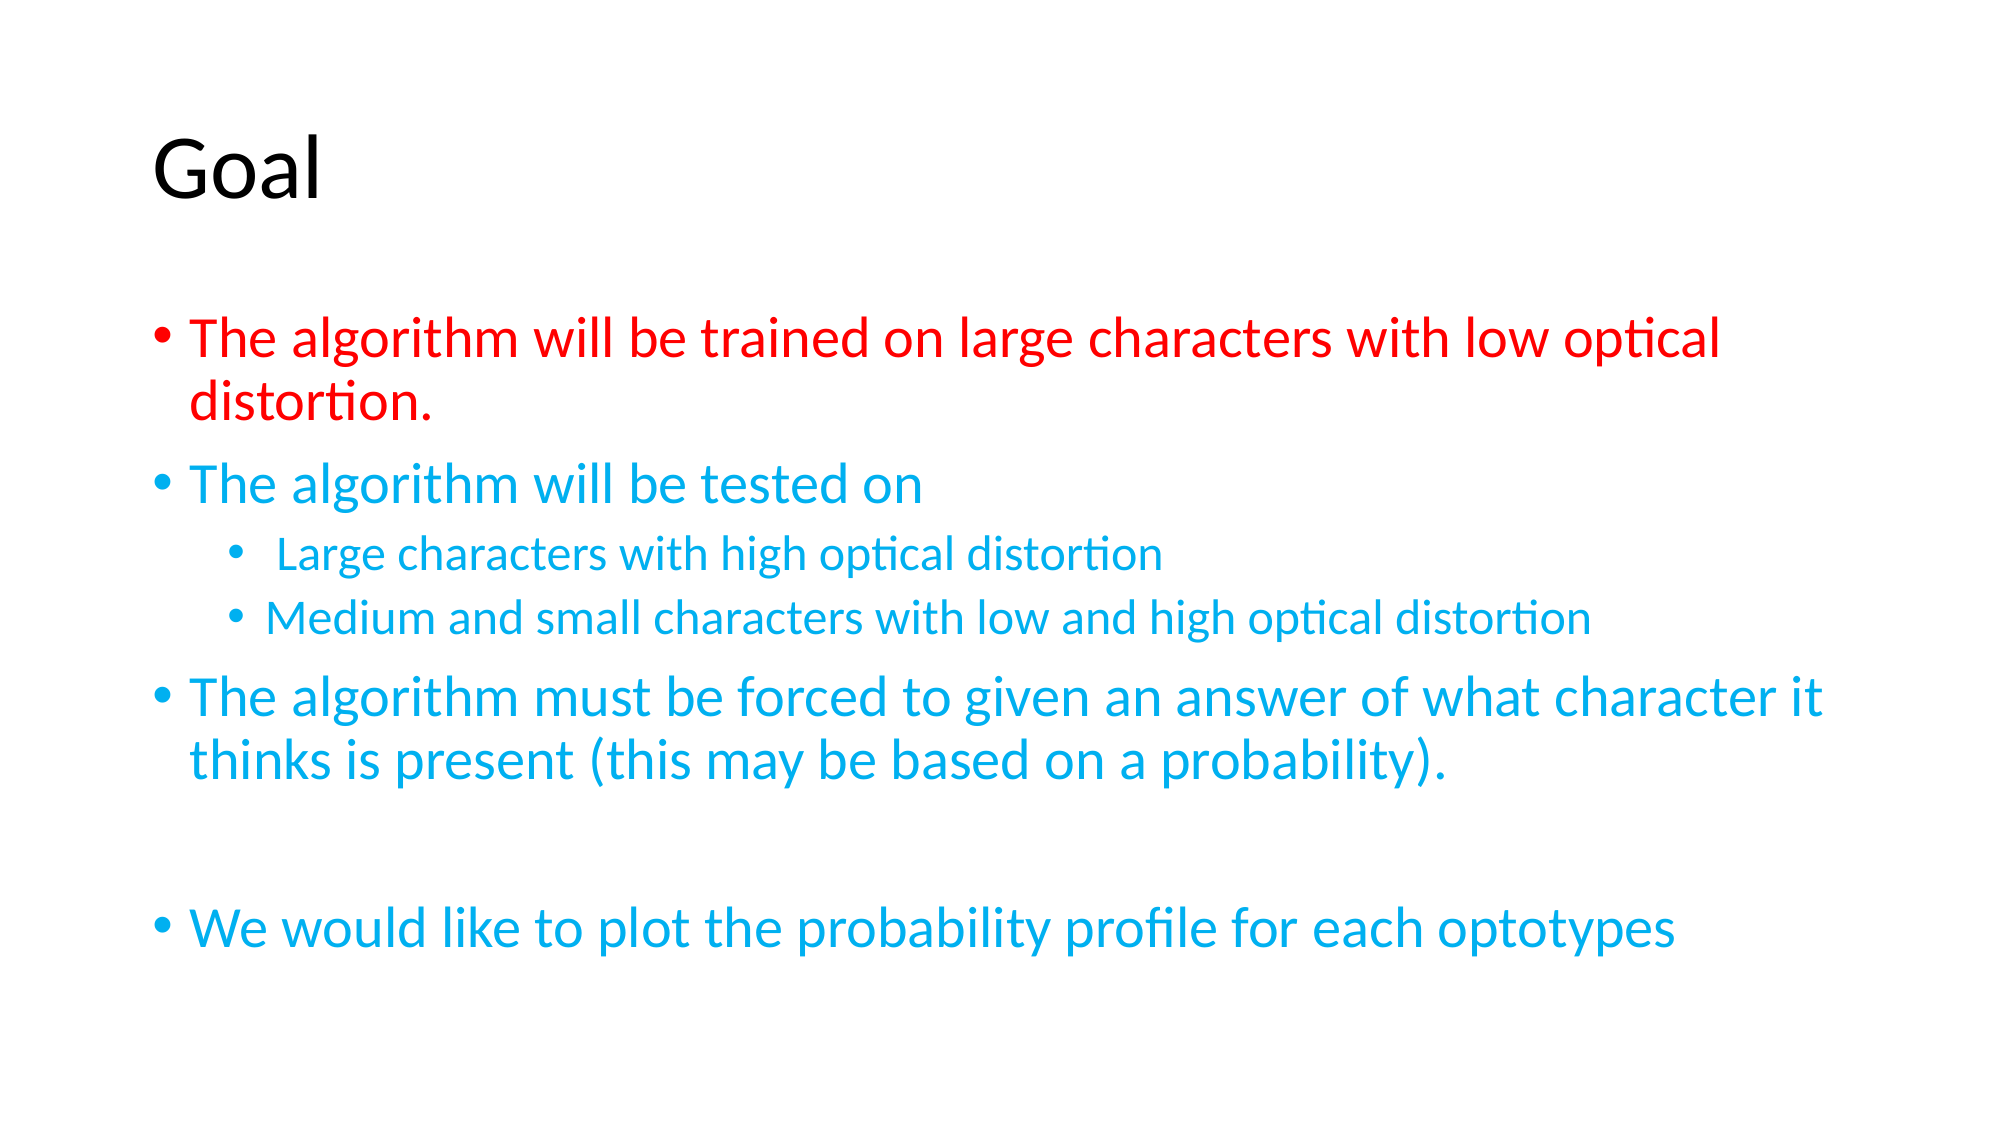

# Goal
The algorithm will be trained on large characters with low optical distortion.
The algorithm will be tested on
 Large characters with high optical distortion
Medium and small characters with low and high optical distortion
The algorithm must be forced to given an answer of what character it  thinks is present (this may be based on a probability).

We would like to plot the probability profile for each optotypes